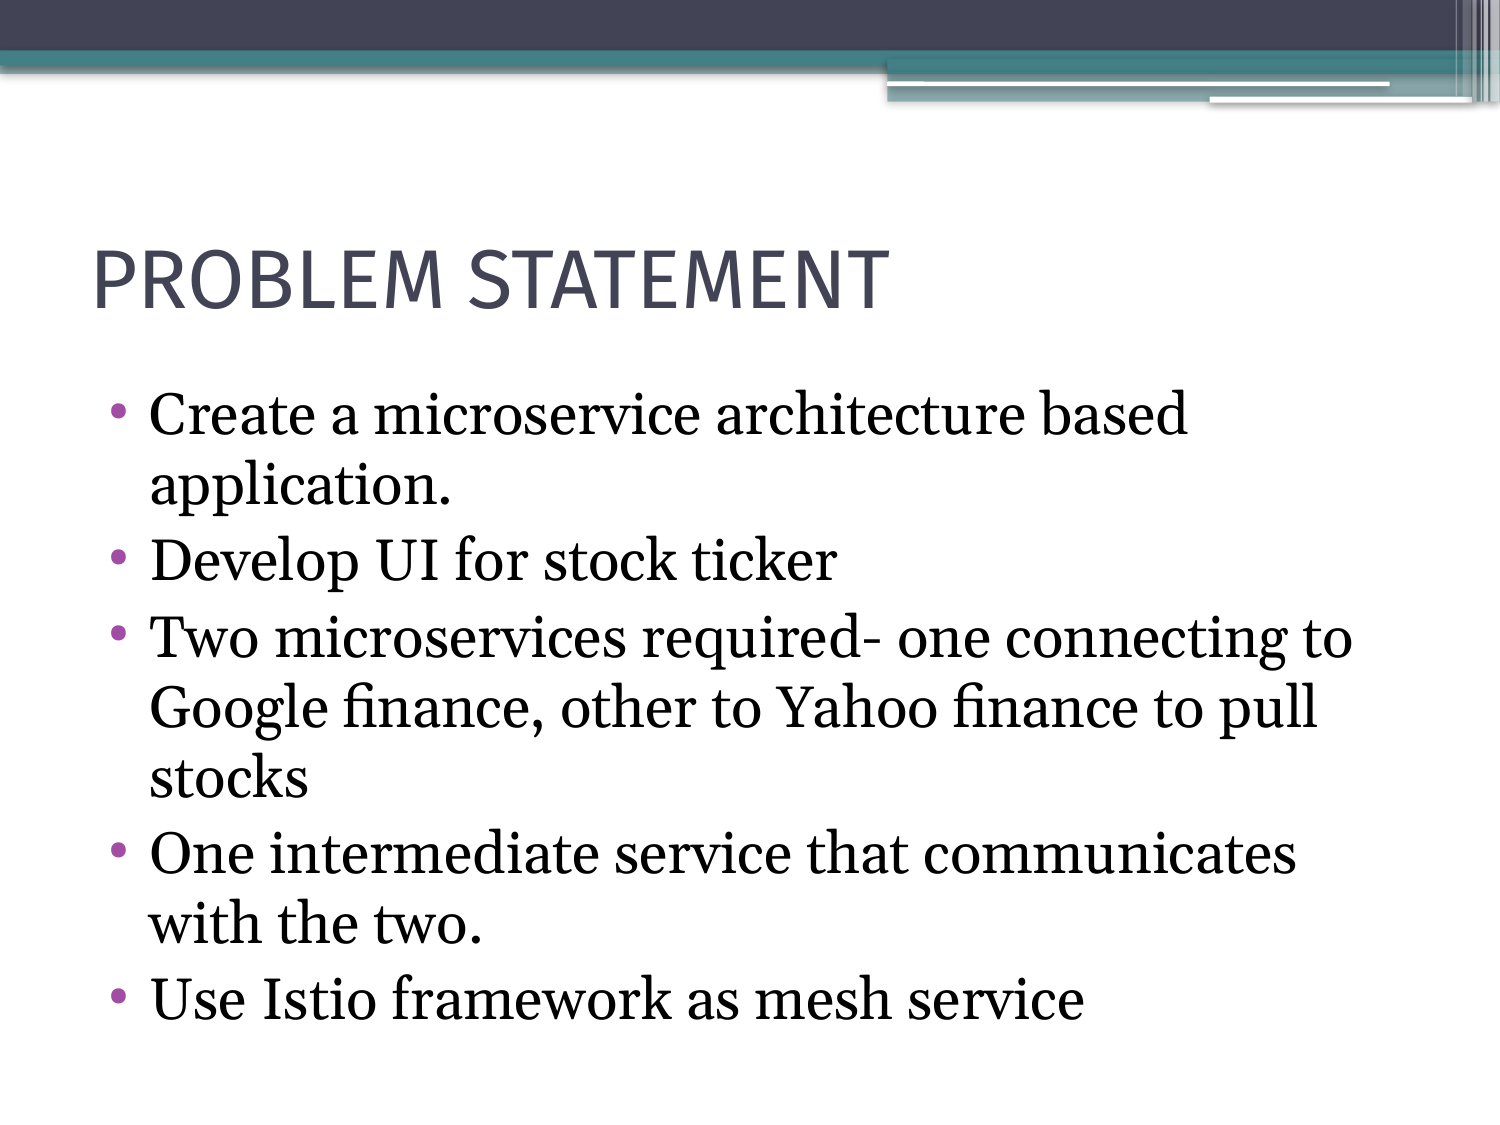

# PROBLEM STATEMENT
Create a microservice architecture based application.
Develop UI for stock ticker
Two microservices required- one connecting to Google finance, other to Yahoo finance to pull stocks
One intermediate service that communicates with the two.
Use Istio framework as mesh service